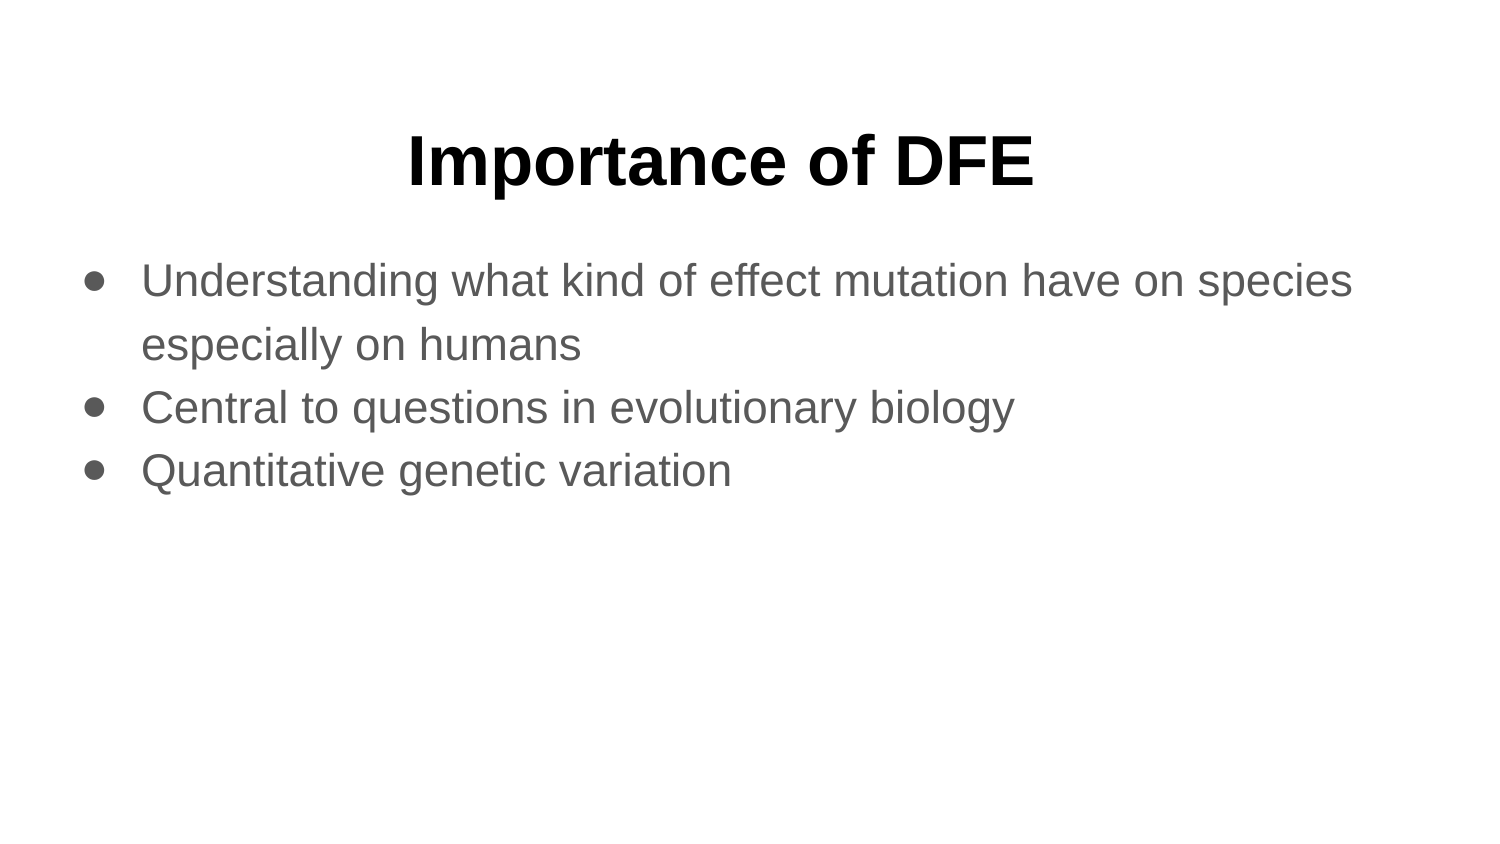

# Importance of DFE
Understanding what kind of effect mutation have on species especially on humans
Central to questions in evolutionary biology
Quantitative genetic variation